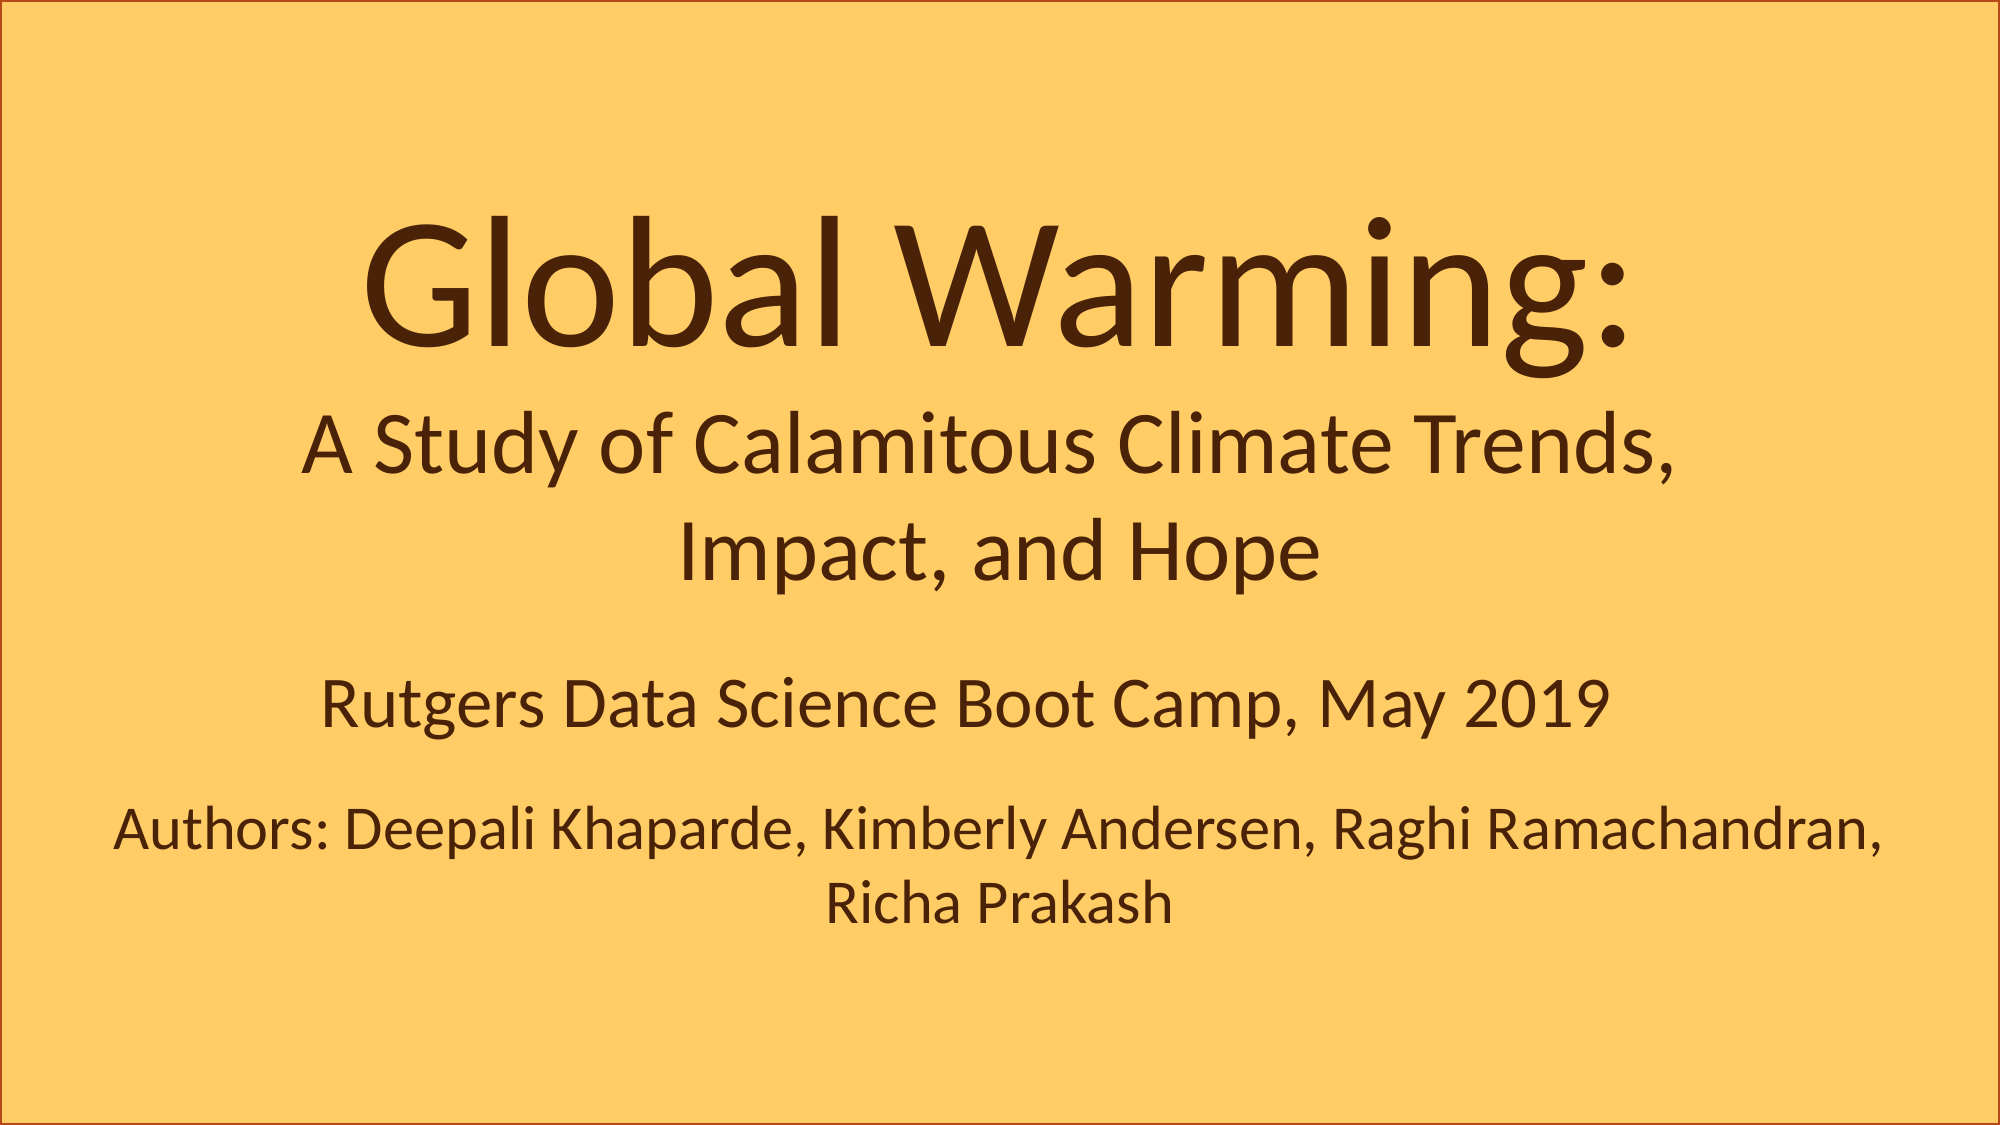

Global Warming:
A Study of Calamitous Climate Trends,
Impact, and Hope
Rutgers Data Science Boot Camp, May 2019
Authors: Deepali Khaparde, Kimberly Andersen, Raghi Ramachandran, Richa Prakash